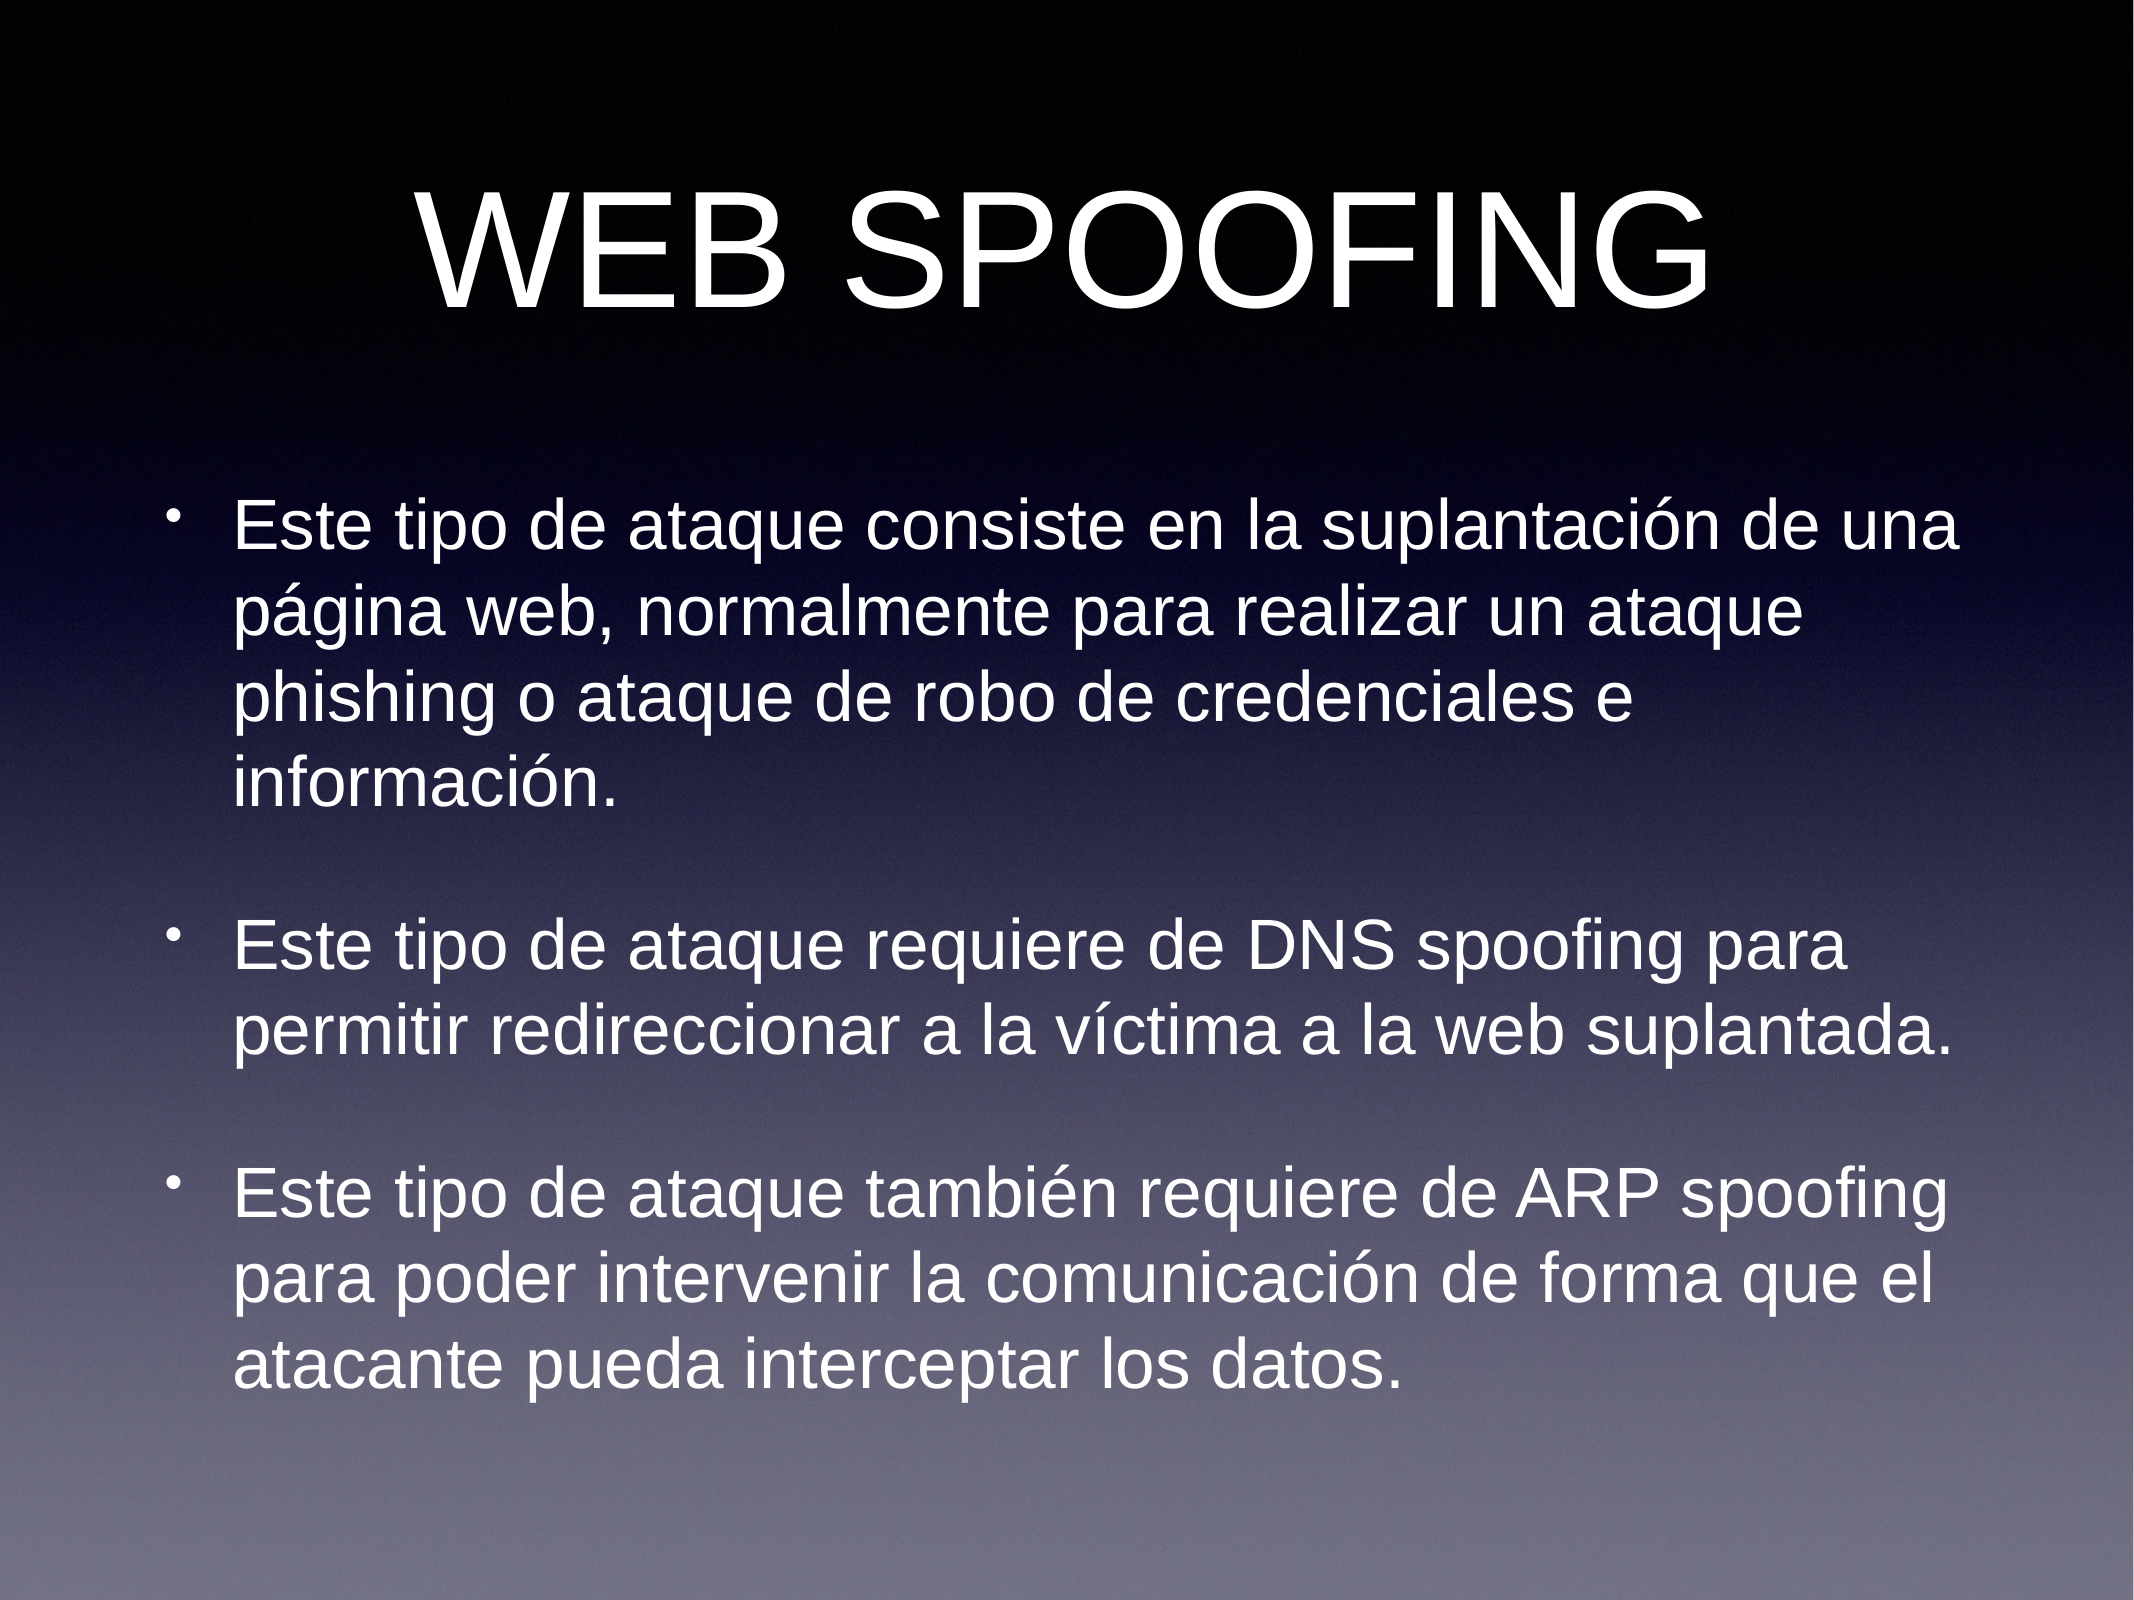

# WEB SPOOFING
Este tipo de ataque consiste en la suplantación de una página web, normalmente para realizar un ataque phishing o ataque de robo de credenciales e información.
Este tipo de ataque requiere de DNS spoofing para permitir redireccionar a la víctima a la web suplantada.
Este tipo de ataque también requiere de ARP spoofing para poder intervenir la comunicación de forma que el atacante pueda interceptar los datos.